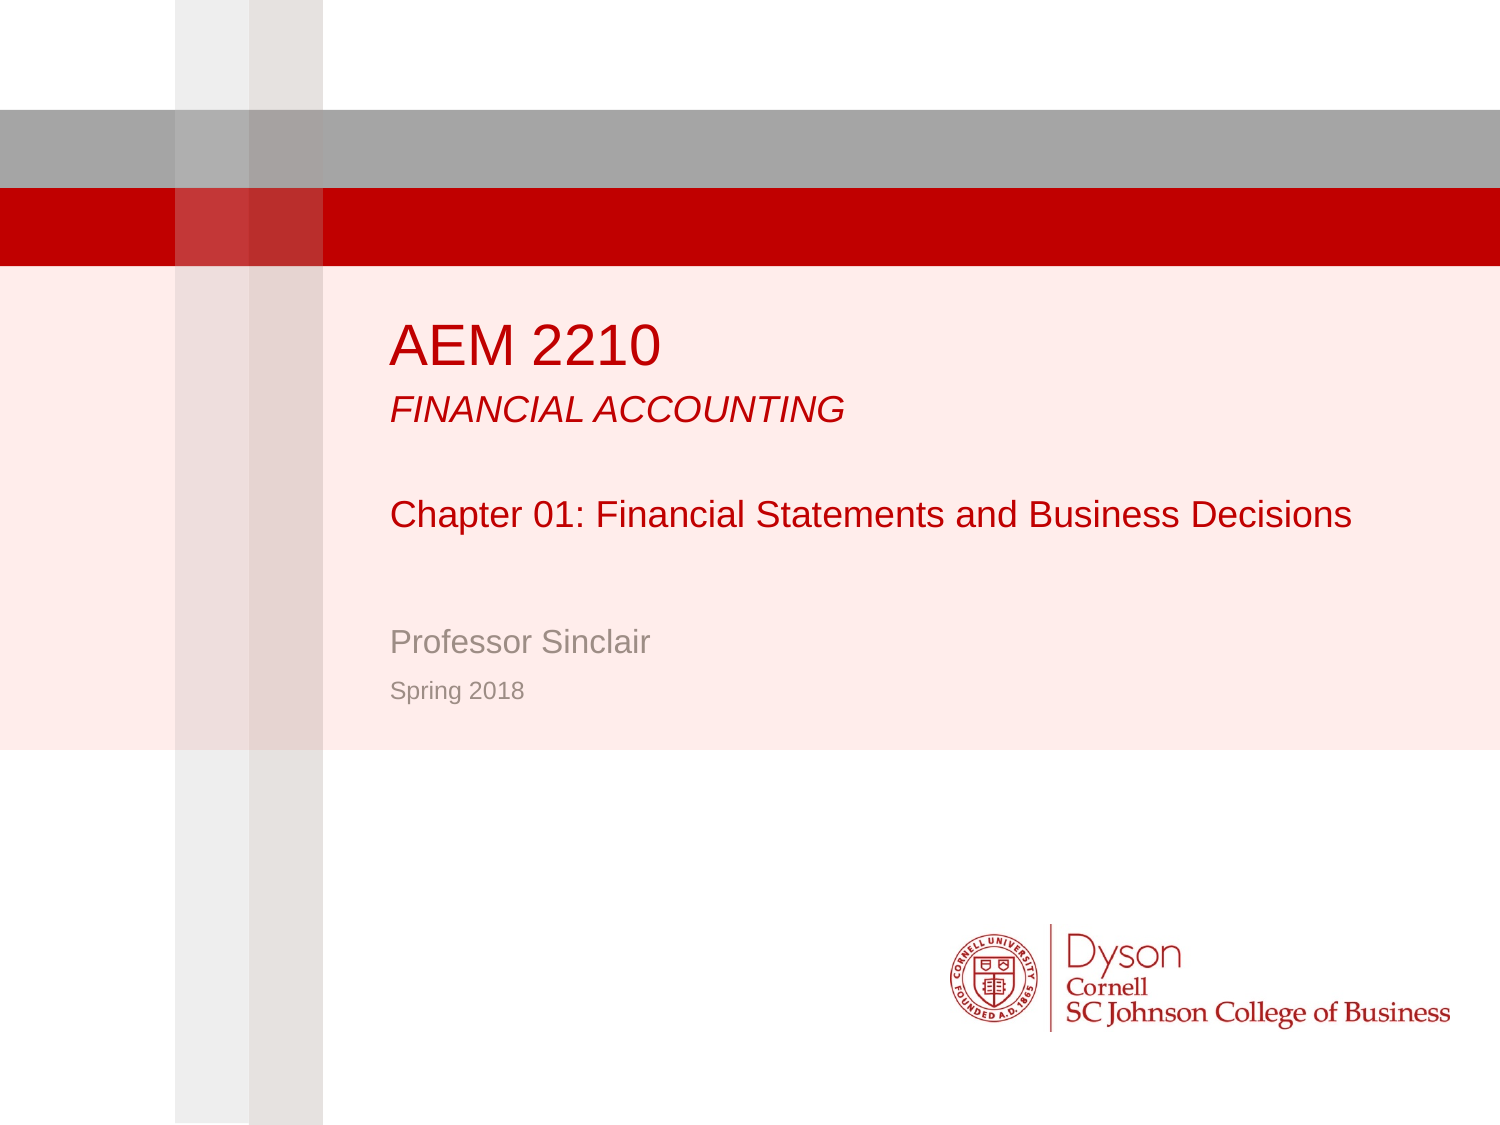

AEM 2210
Financial Accounting

Chapter 01: Financial Statements and Business Decisions

Professor Sinclair
Spring 2018